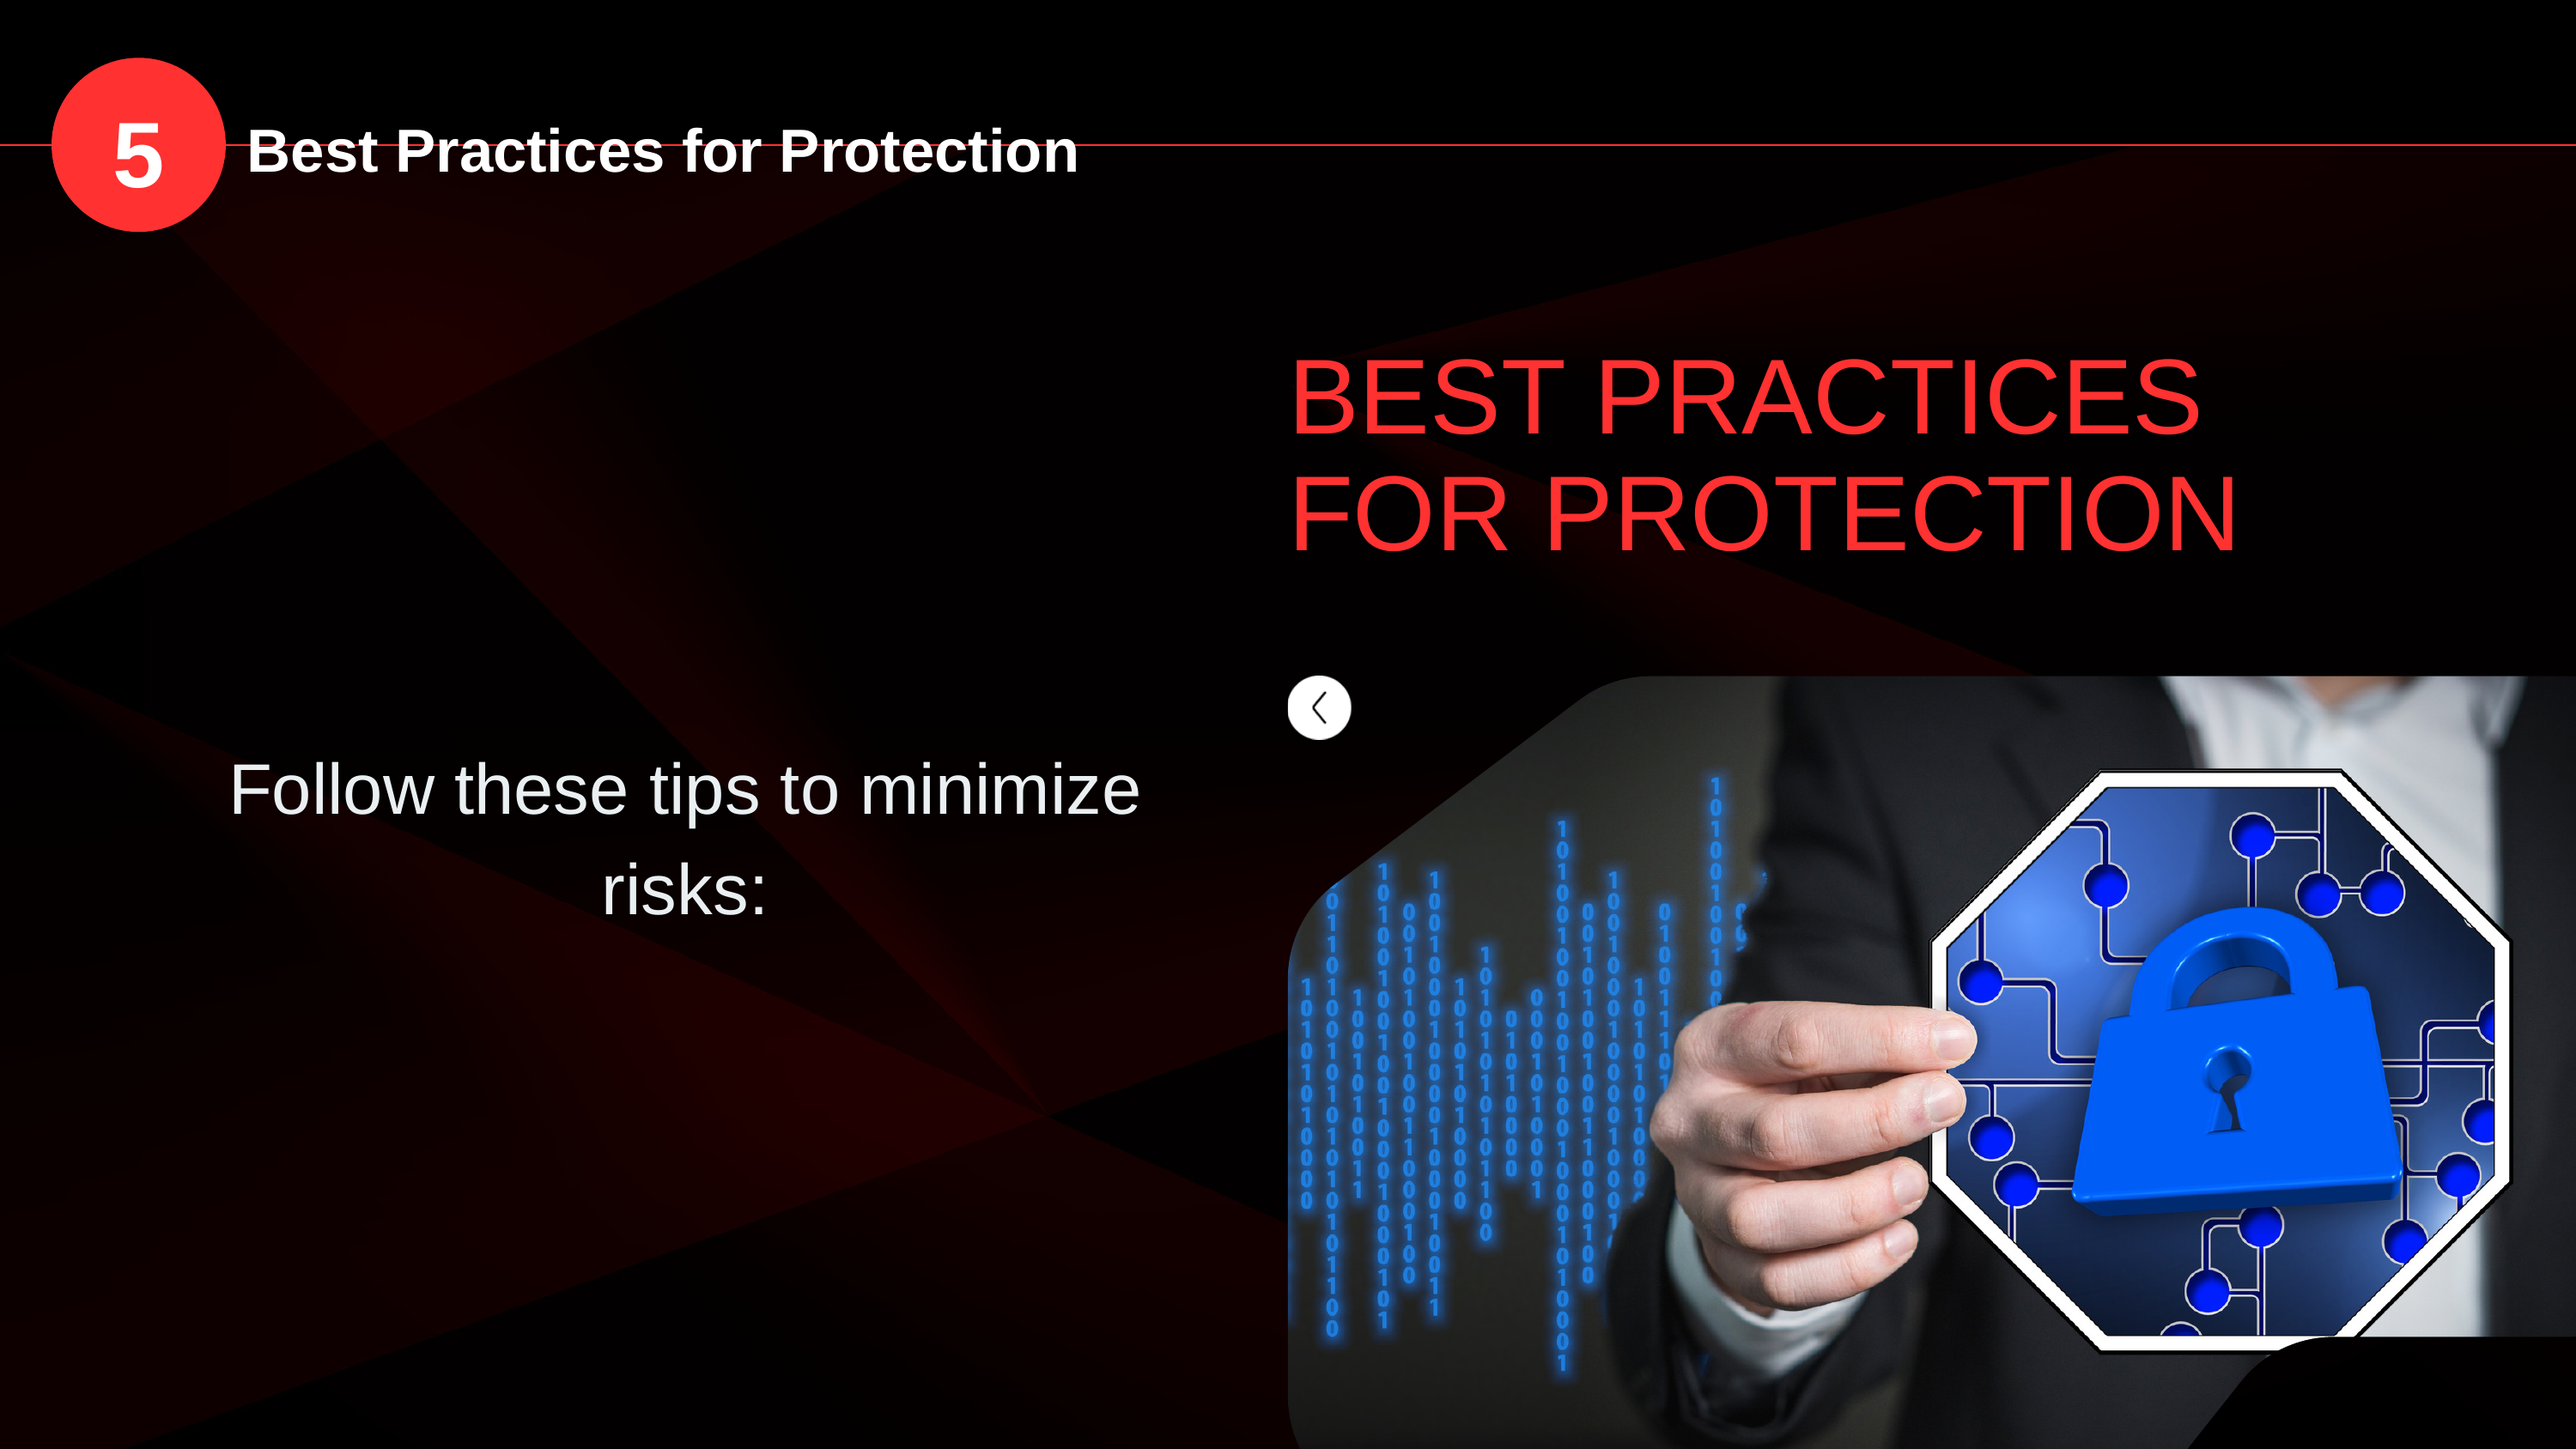

5
Best Practices for Protection
BEST PRACTICES FOR PROTECTION

Follow these tips to minimize risks: